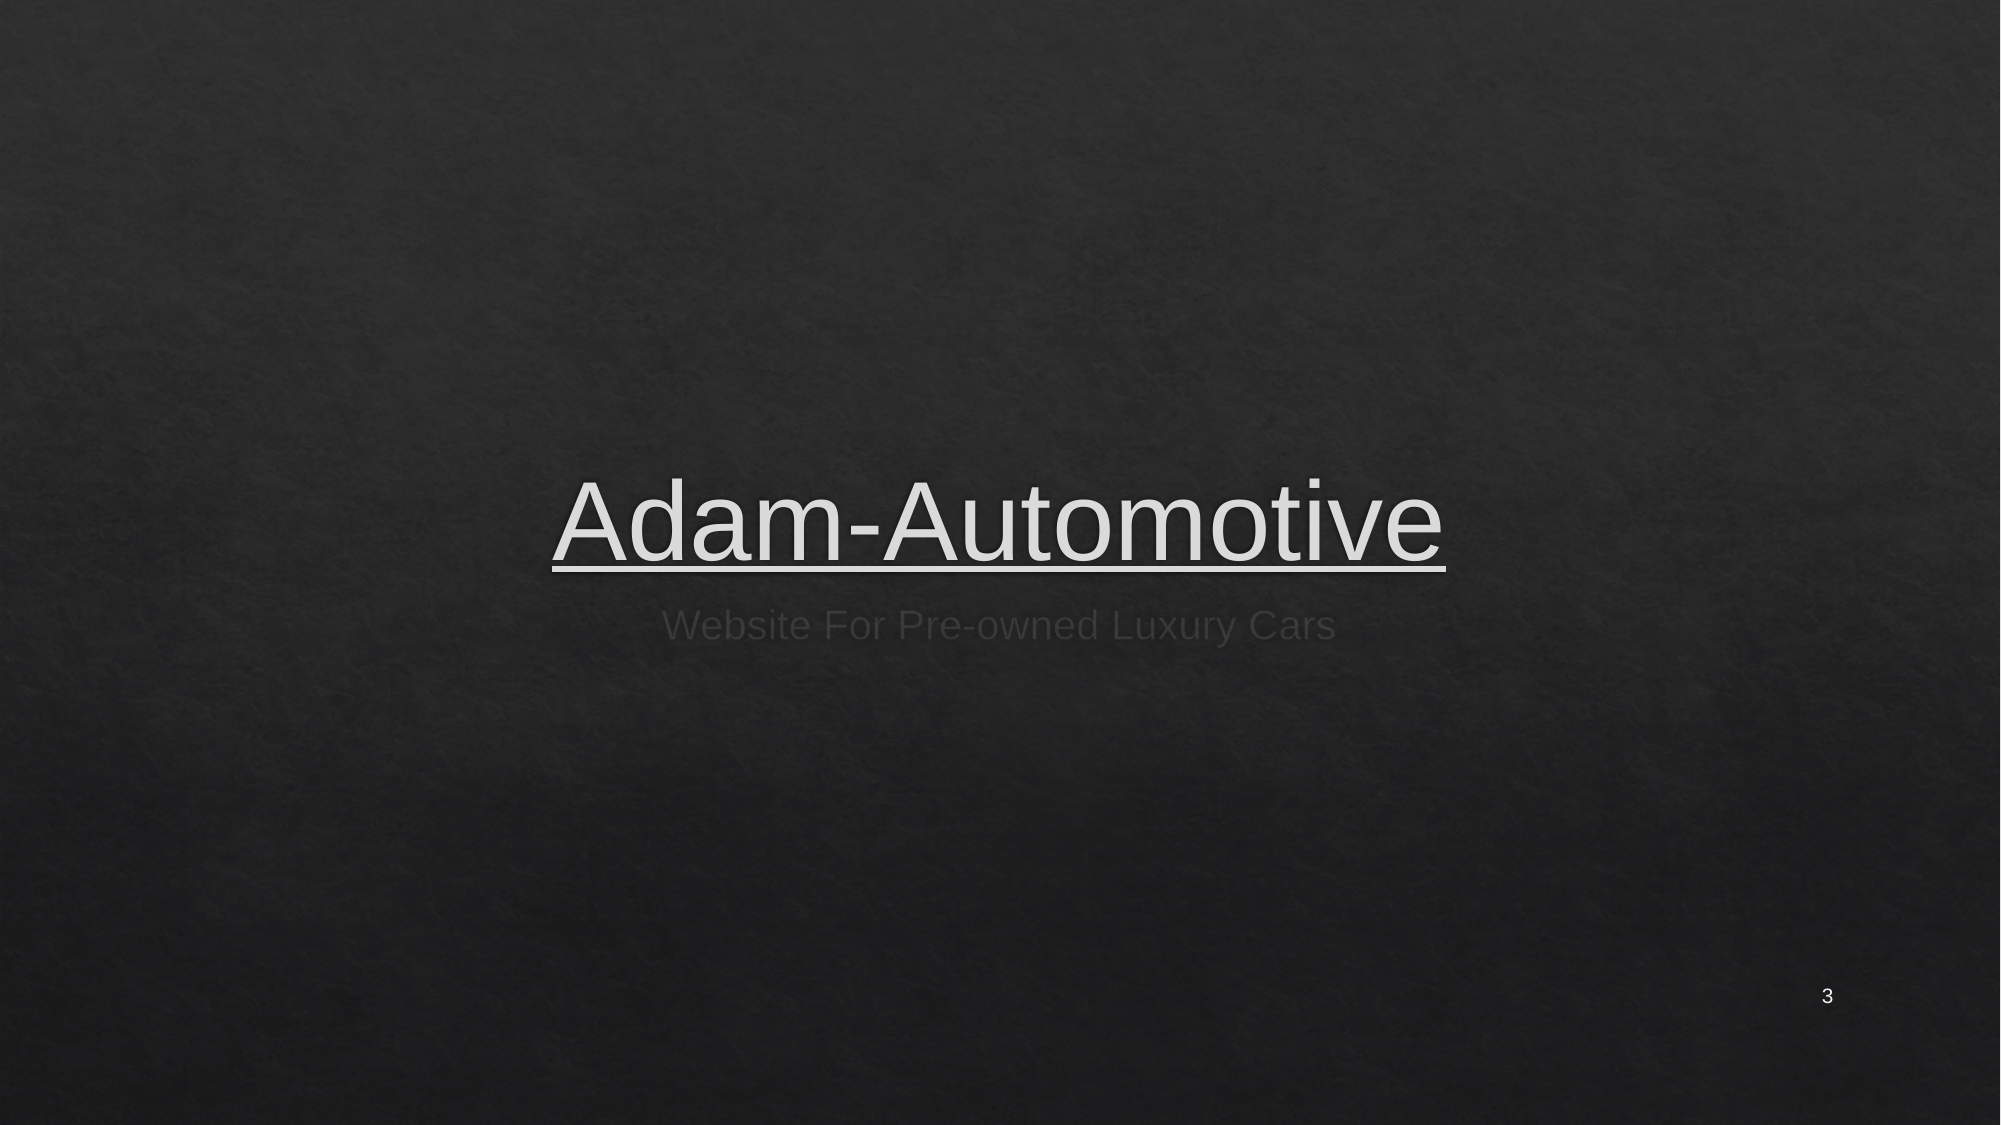

# Adam-Automotive
Website For Pre-owned Luxury Cars
3